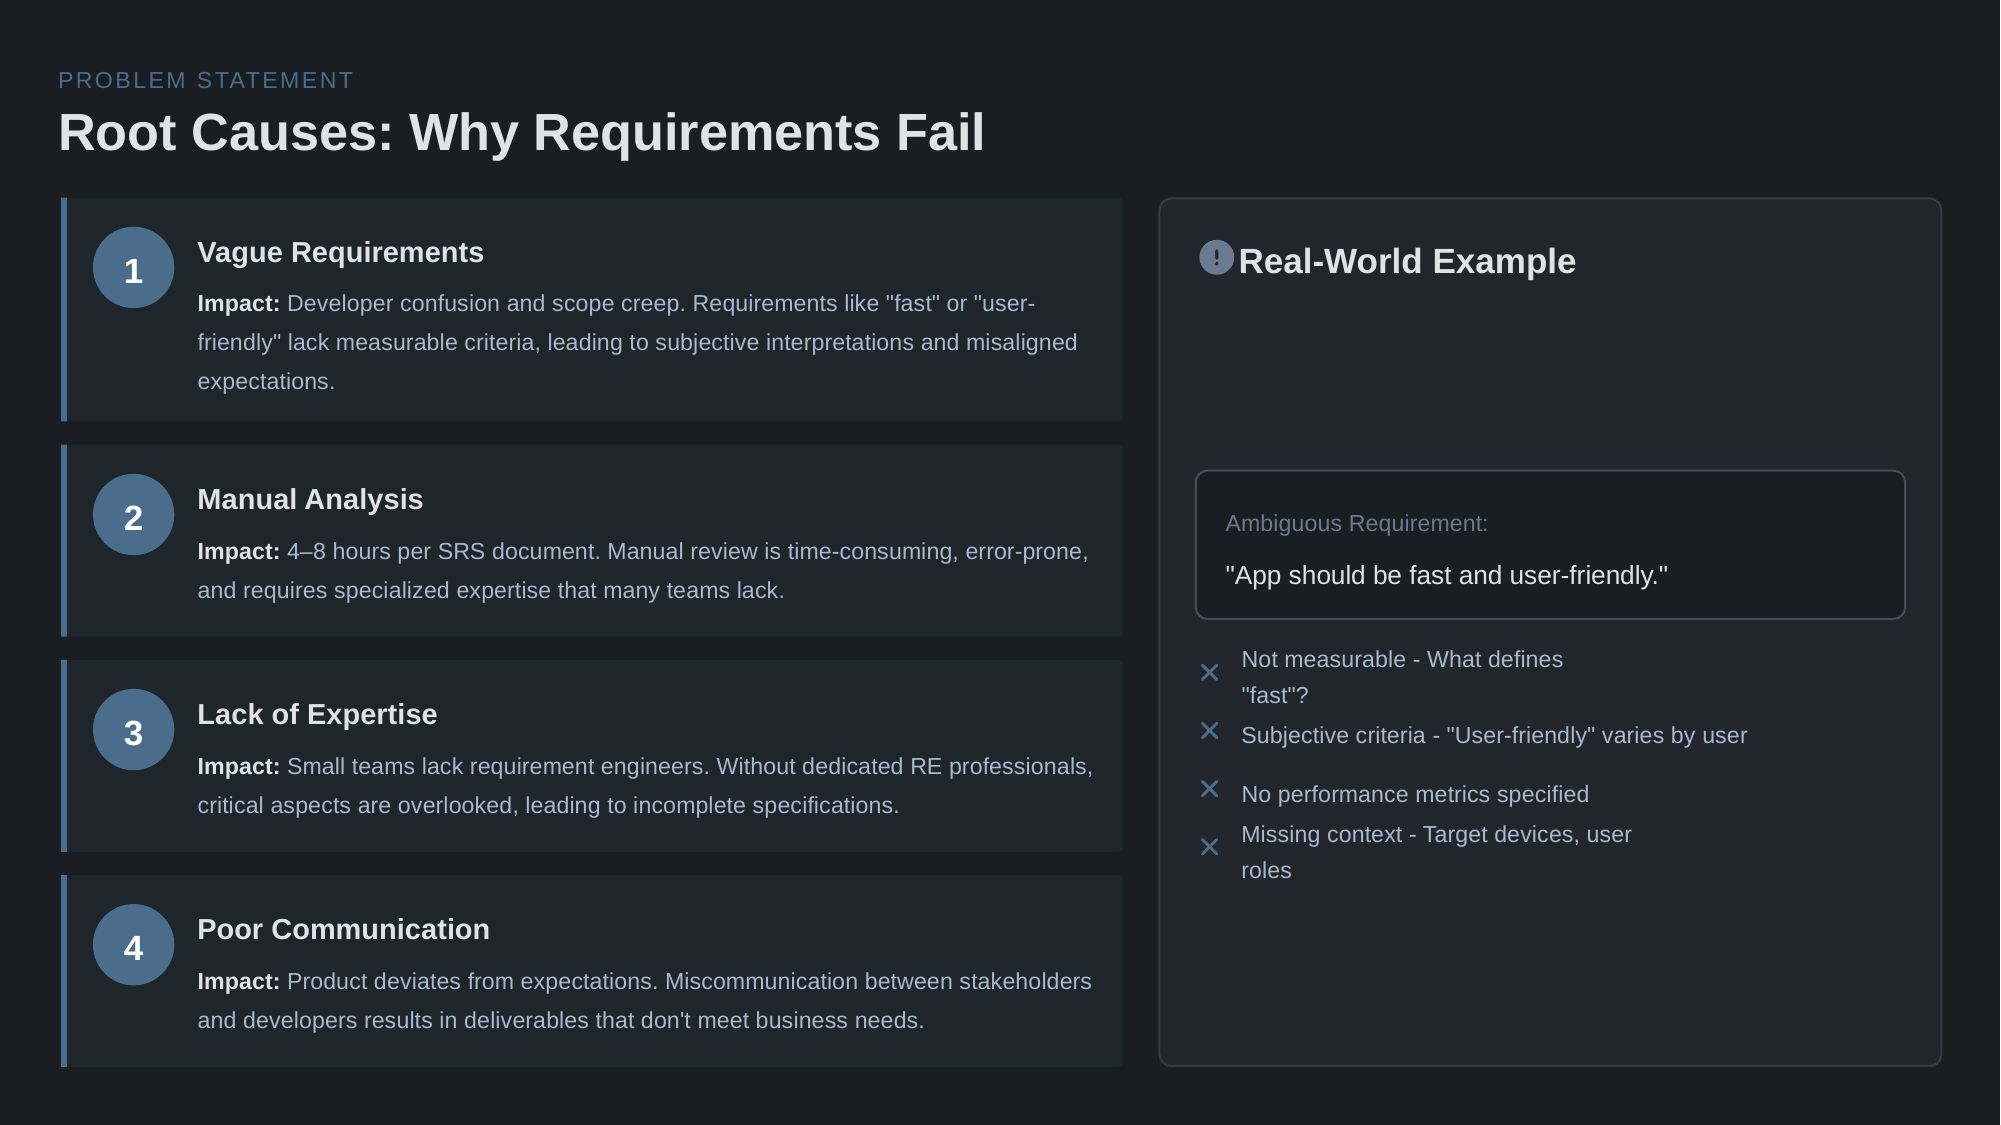

PROBLEM STATEMENT
Root Causes: Why Requirements Fail

1

Vague Requirements
Real-World Example

Impact: Developer confusion and scope creep. Requirements like "fast" or "user-friendly" lack measurable criteria, leading to subjective interpretations and misaligned expectations.

2

Manual Analysis
Ambiguous Requirement:
Impact: 4–8 hours per SRS document. Manual review is time-consuming, error-prone, and requires specialized expertise that many teams lack.
"App should be fast and user-friendly."
Not measurable - What defines "fast"?

3

Lack of Expertise
Subjective criteria - "User-friendly" varies by user

Impact: Small teams lack requirement engineers. Without dedicated RE professionals, critical aspects are overlooked, leading to incomplete specifications.
No performance metrics specified

Missing context - Target devices, user roles

4

Poor Communication
Impact: Product deviates from expectations. Miscommunication between stakeholders and developers results in deliverables that don't meet business needs.